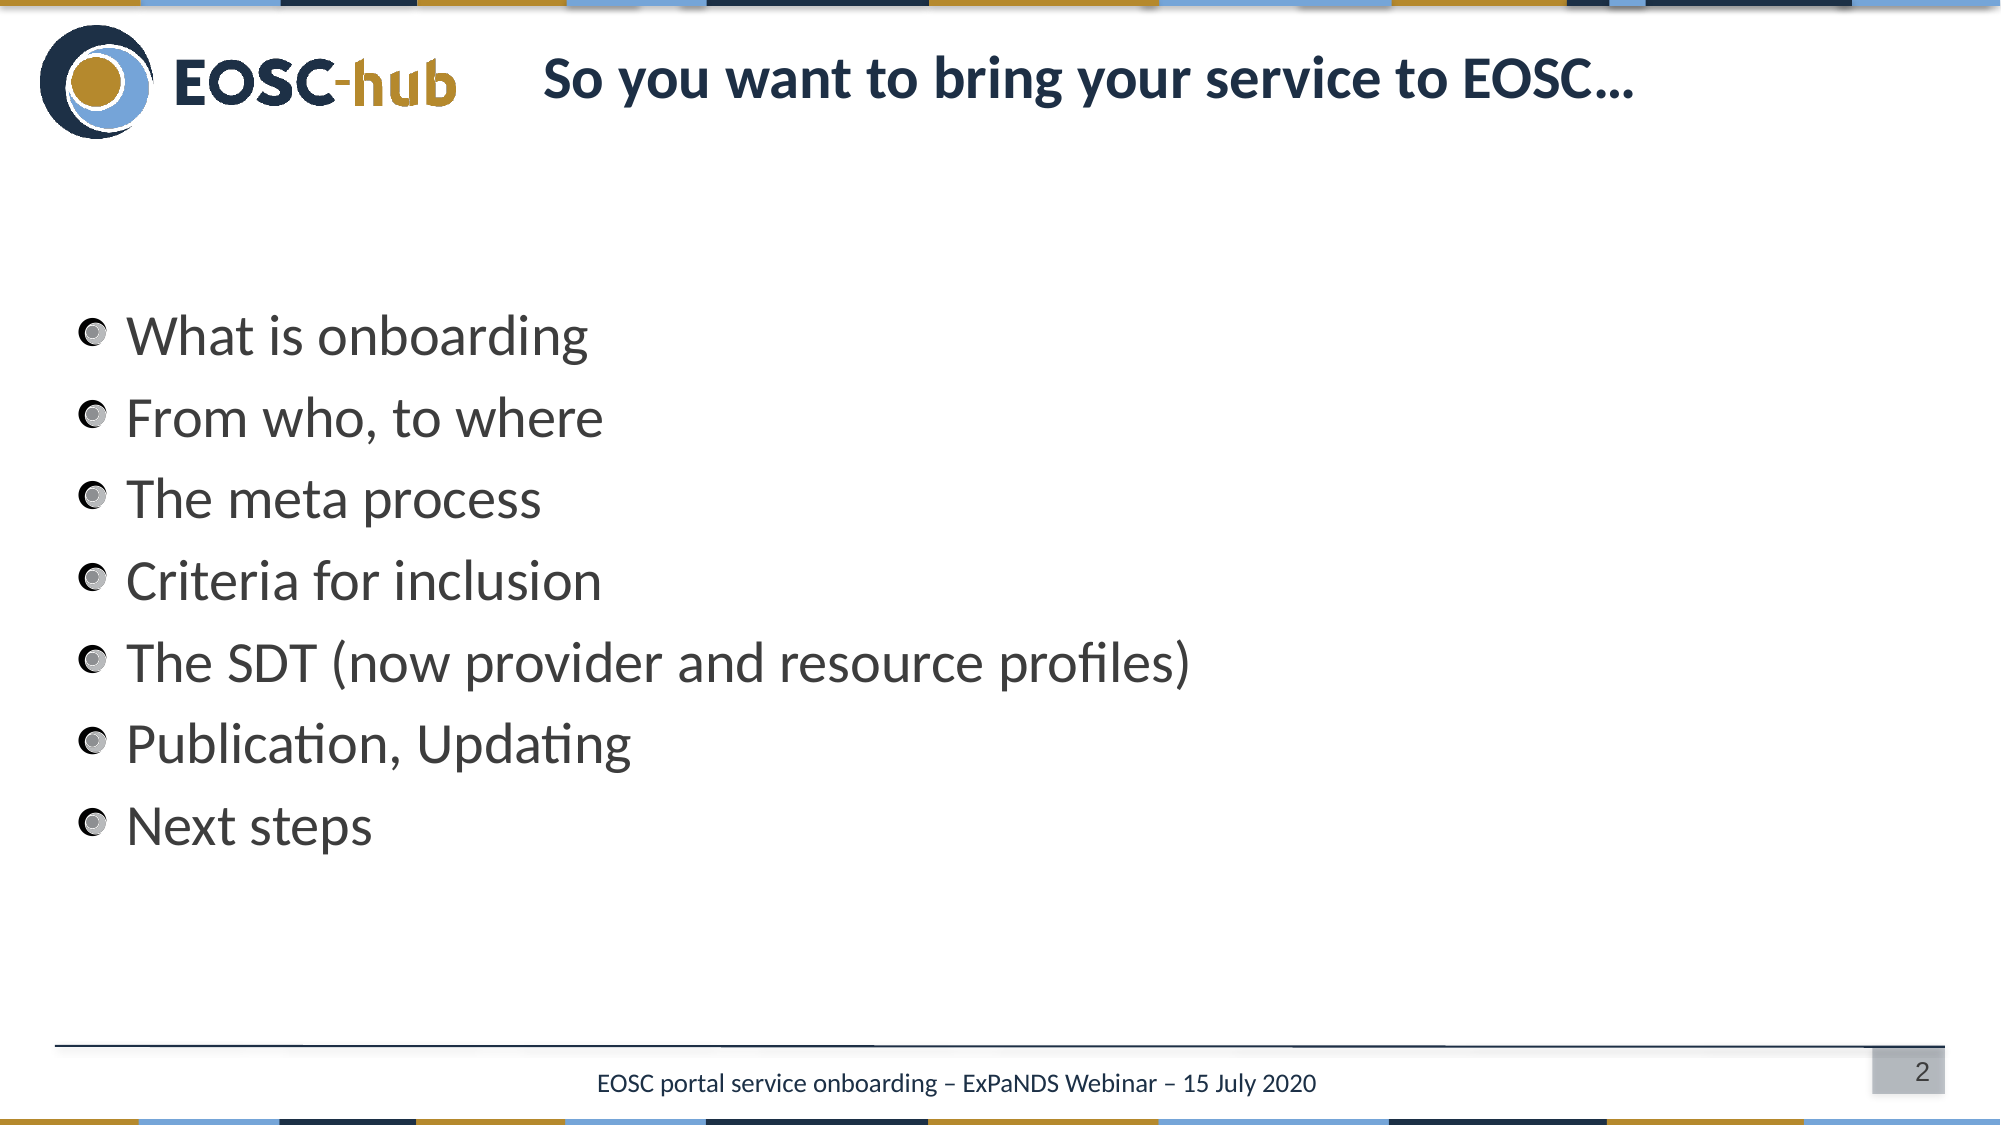

# So you want to bring your service to EOSC…

What is onboarding
From who, to where
The meta process
Criteria for inclusion
The SDT (now provider and resource profiles)
Publication, Updating
Next steps

2
EOSC portal service onboarding – ExPaNDS Webinar – 15 July 2020